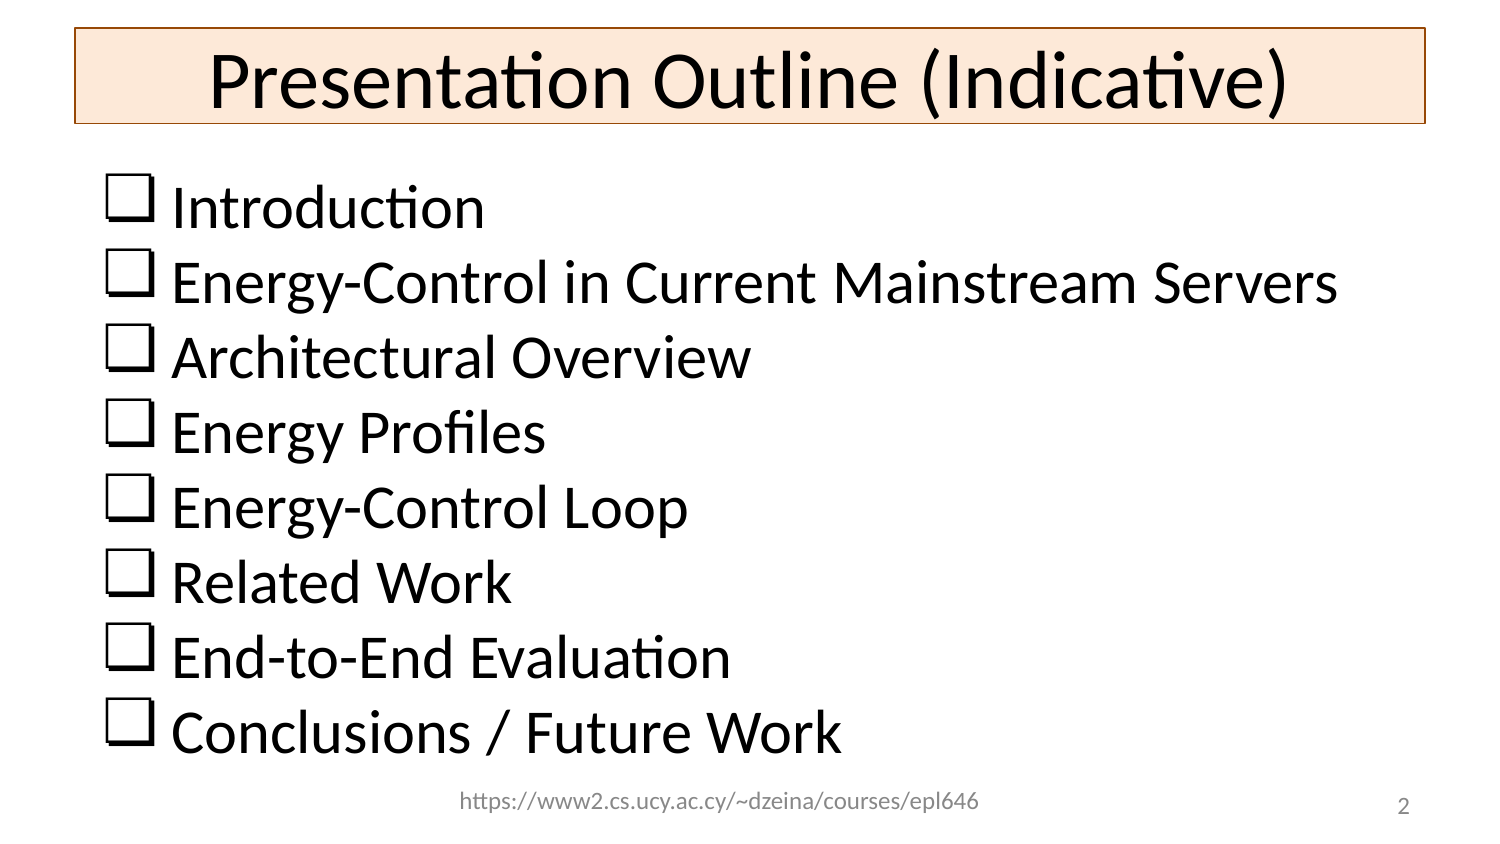

# Presentation Outline (Indicative)
Introduction
Energy-Control in Current Mainstream Servers
Architectural Overview
Energy Profiles
Energy-Control Loop
Related Work
End-to-End Evaluation
Conclusions / Future Work
https://www2.cs.ucy.ac.cy/~dzeina/courses/epl646
2